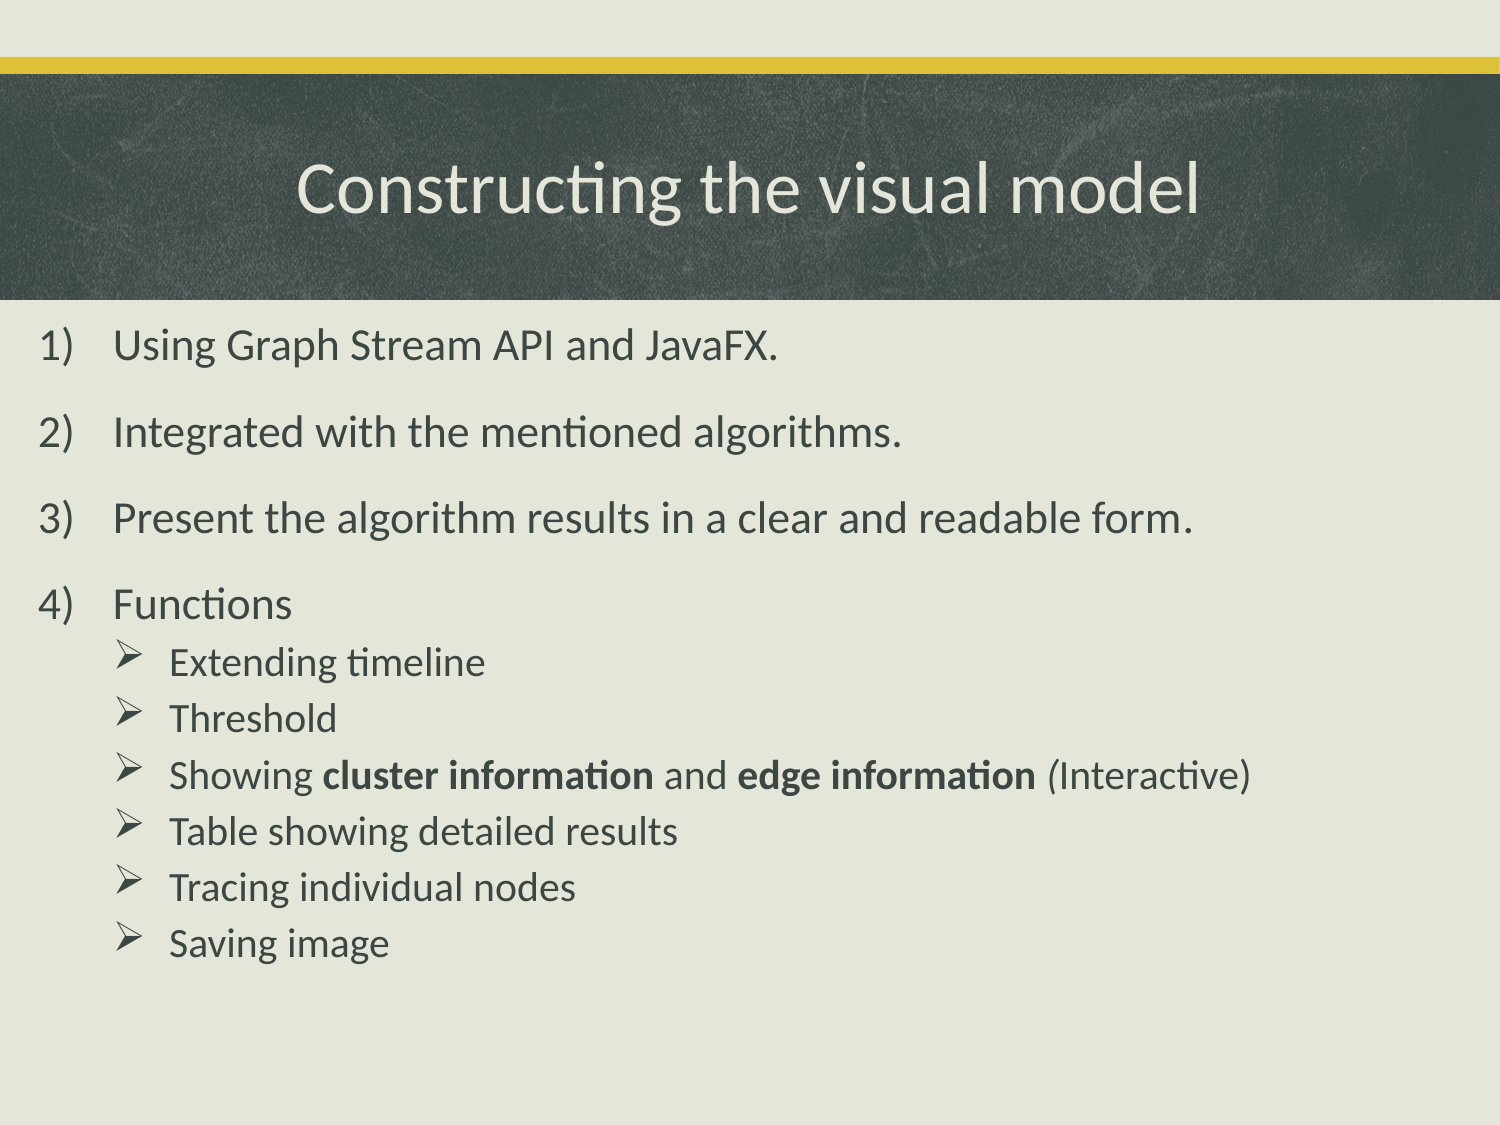

# Constructing the visual model
Using Graph Stream API and JavaFX.
Integrated with the mentioned algorithms.
Present the algorithm results in a clear and readable form.
Functions
Extending timeline
Threshold
Showing cluster information and edge information (Interactive)
Table showing detailed results
Tracing individual nodes
Saving image